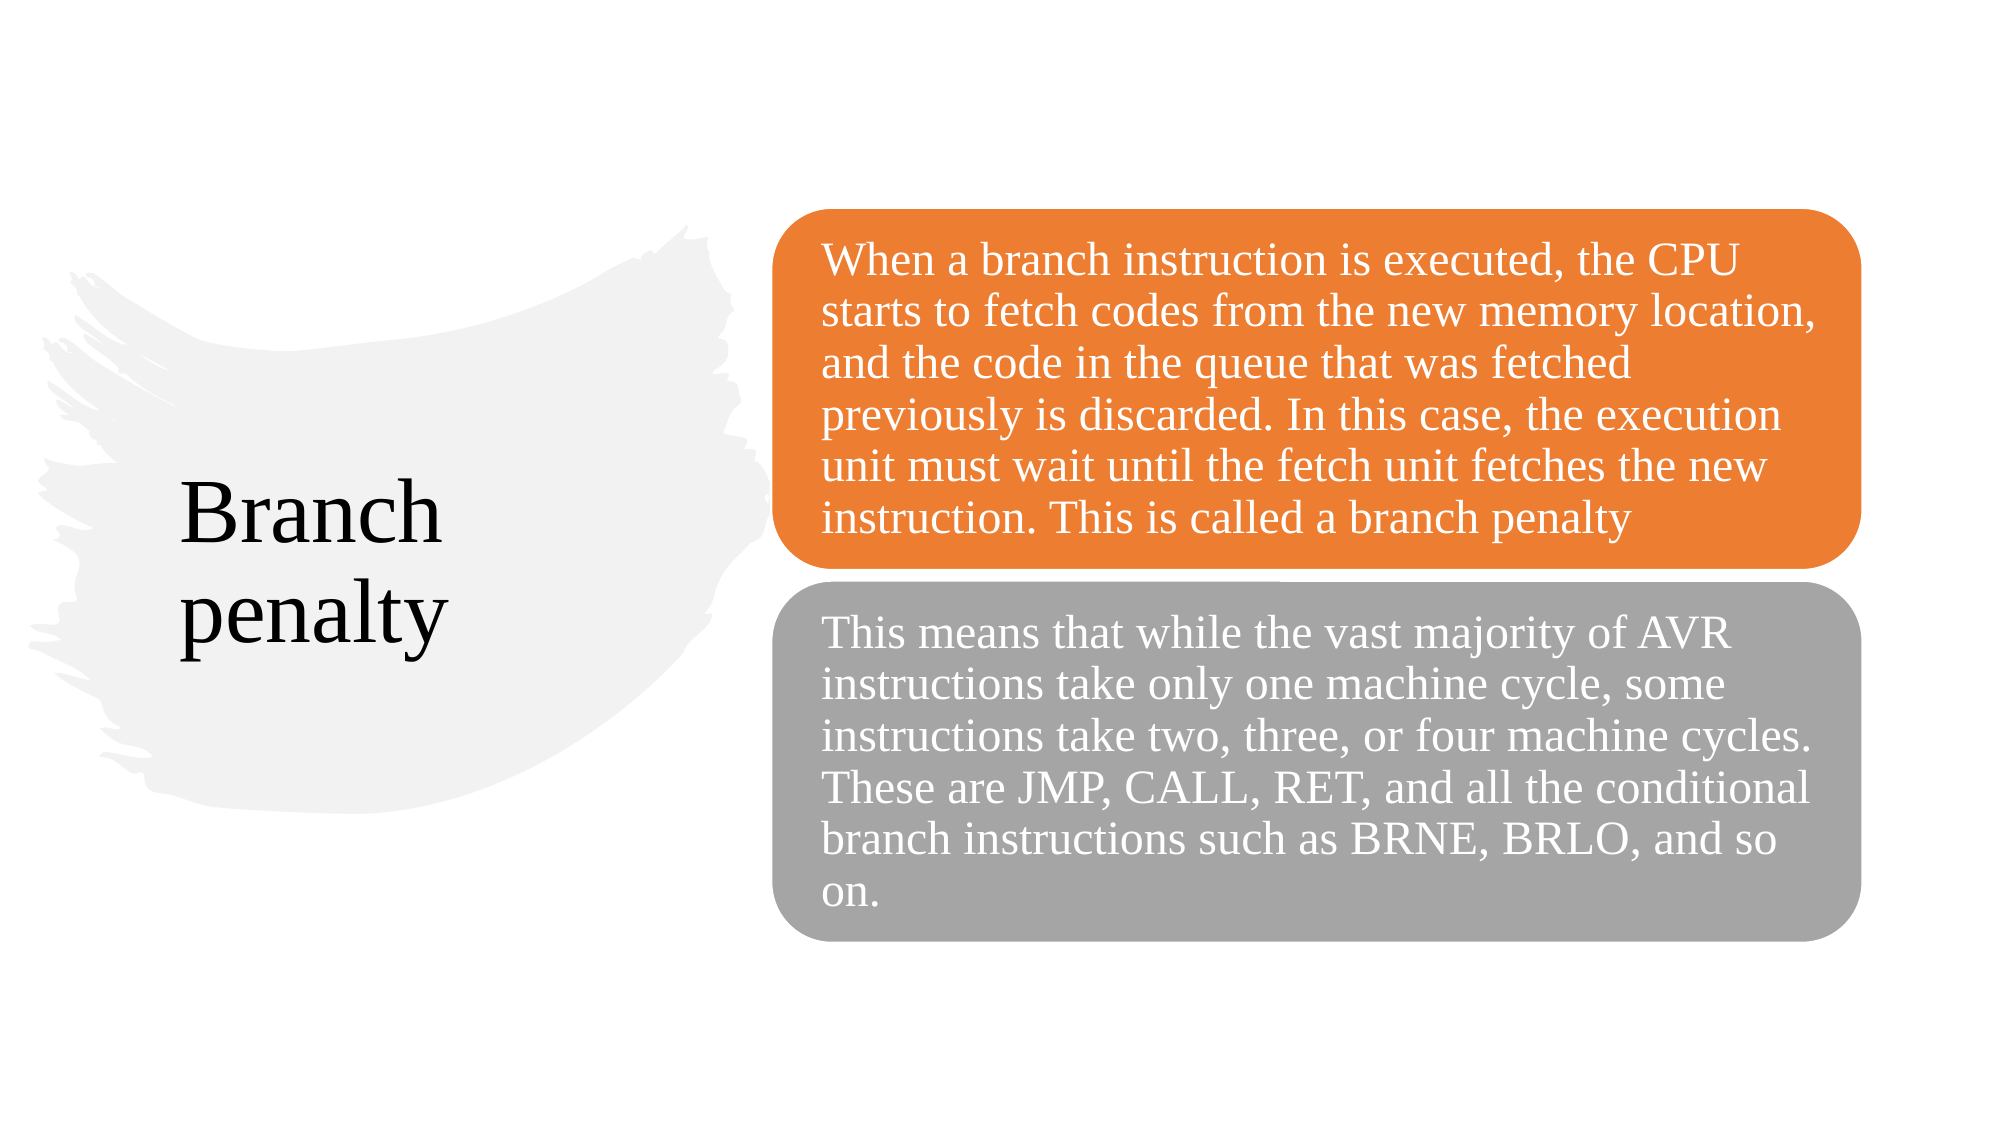

# Branch penalty
When a branch instruction is executed, the CPU starts to fetch codes from the new memory location, and the code in the queue that was fetched previously is discarded. In this case, the execution unit must wait until the fetch unit fetches the new instruction. This is called a branch penalty
This means that while the vast majority of AVR instructions take only one machine cycle, some instructions take two, three, or four machine cycles. These are JMP, CALL, RET, and all the conditional branch instructions such as BRNE, BRLO, and so on.